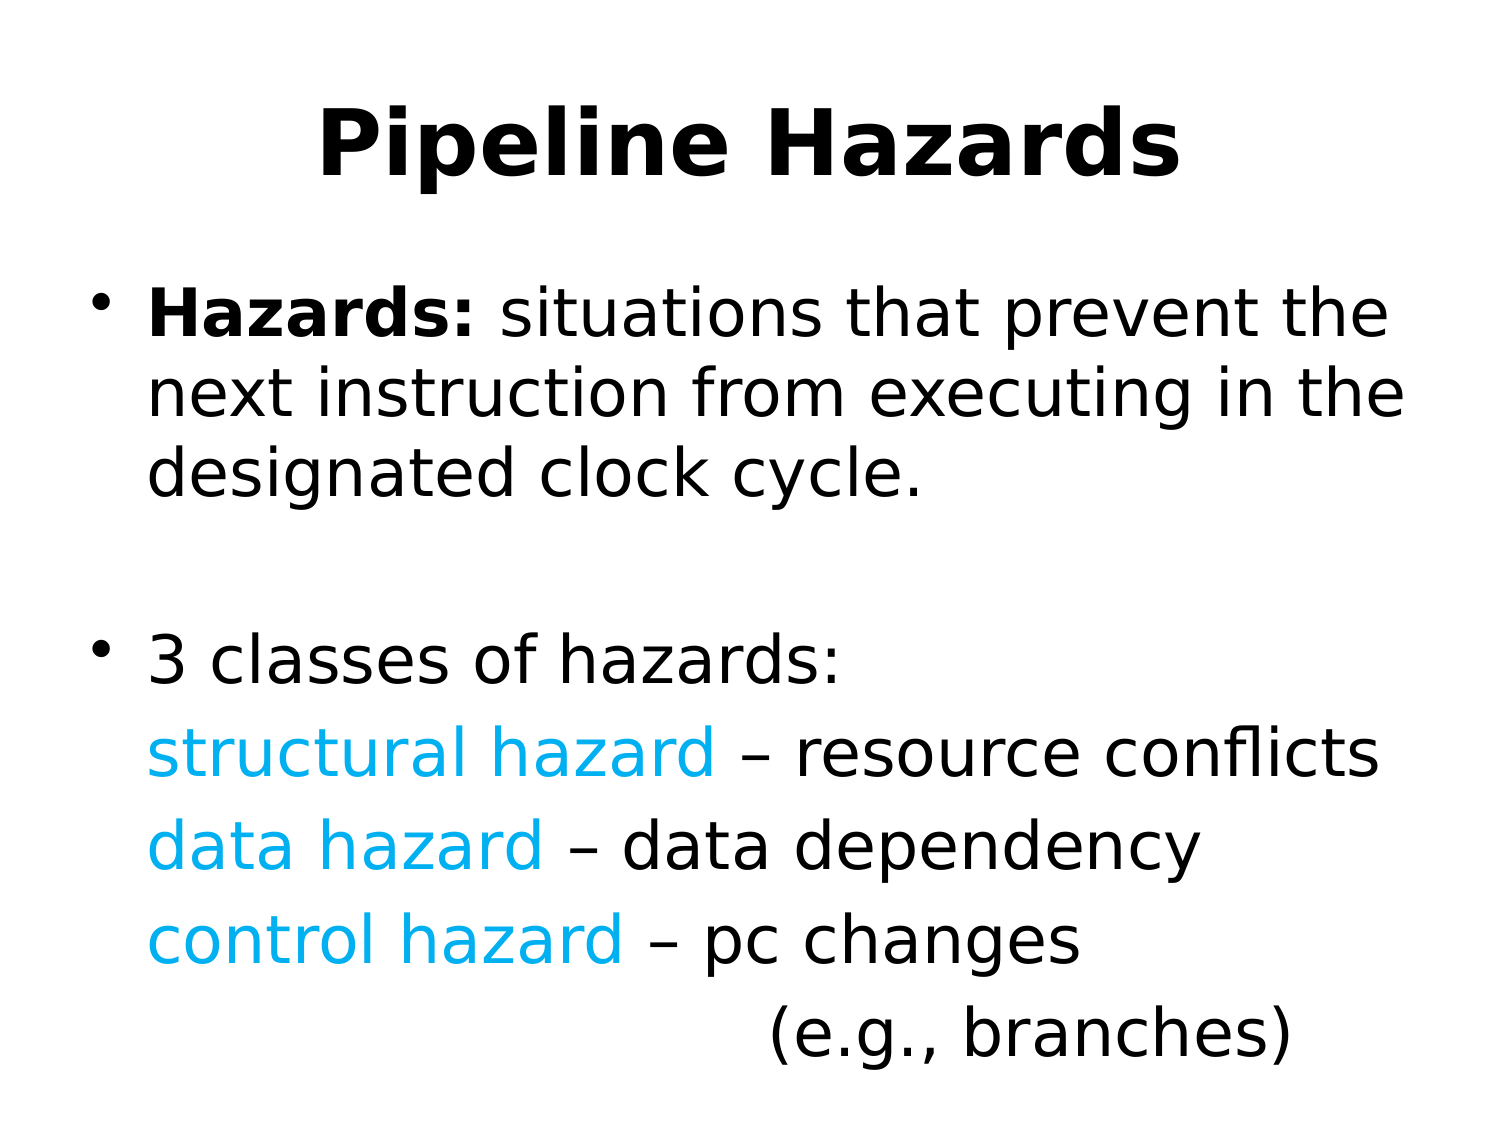

# Pipeline Hazards
Hazards: situations that prevent the next instruction from executing in the designated clock cycle.

3 classes of hazards:
	structural hazard – resource conflicts
	data hazard – data dependency
	control hazard – pc changes
					 (e.g., branches)